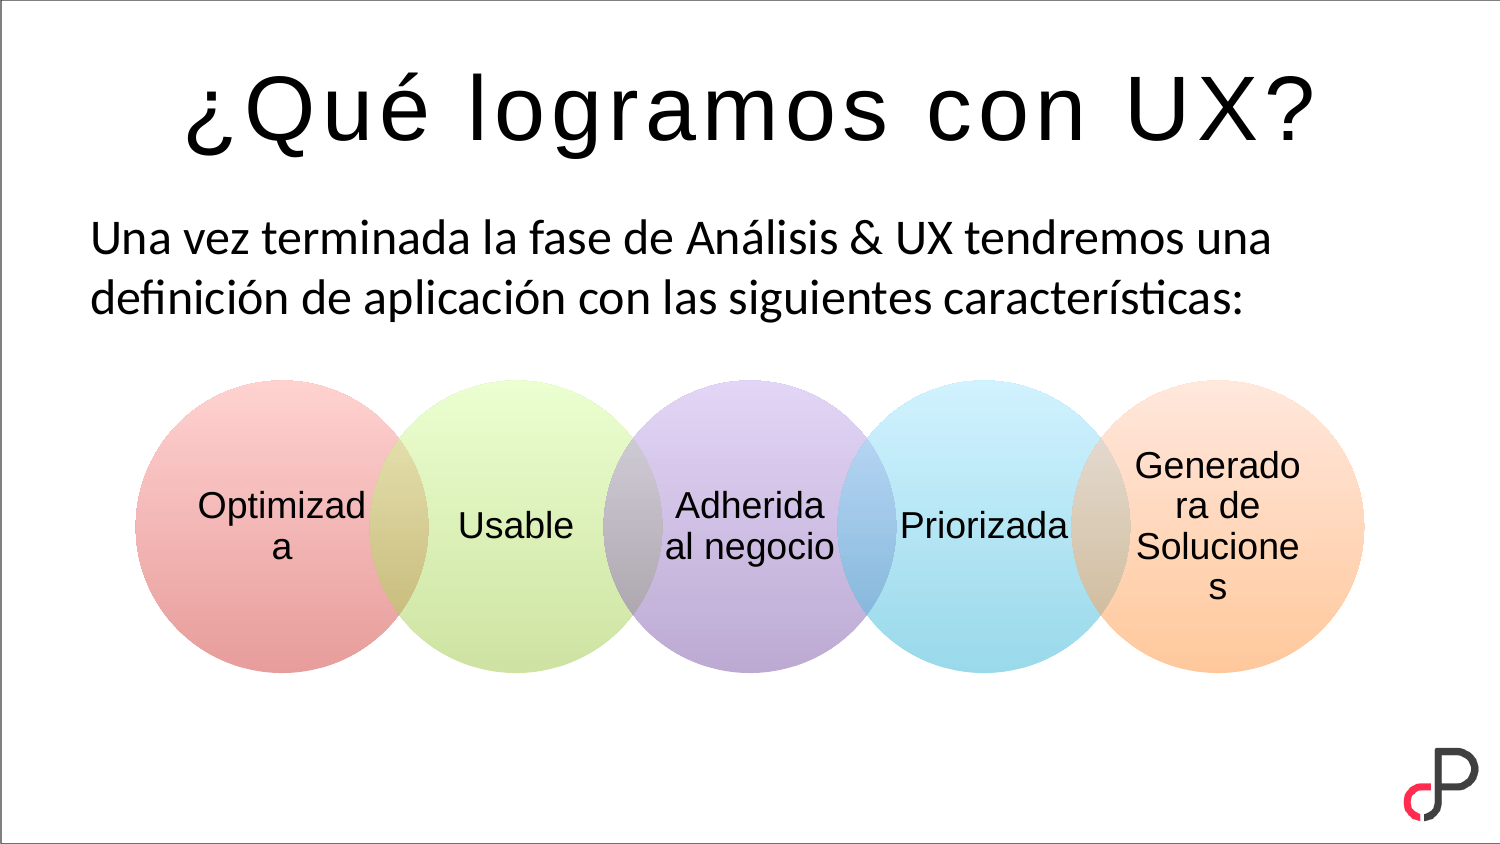

# ¿Qué logramos con UX?
Una vez terminada la fase de Análisis & UX tendremos una definición de aplicación con las siguientes características:

Optimizada
Usable
Adherida al negocio
Priorizada
Generadora de Soluciones